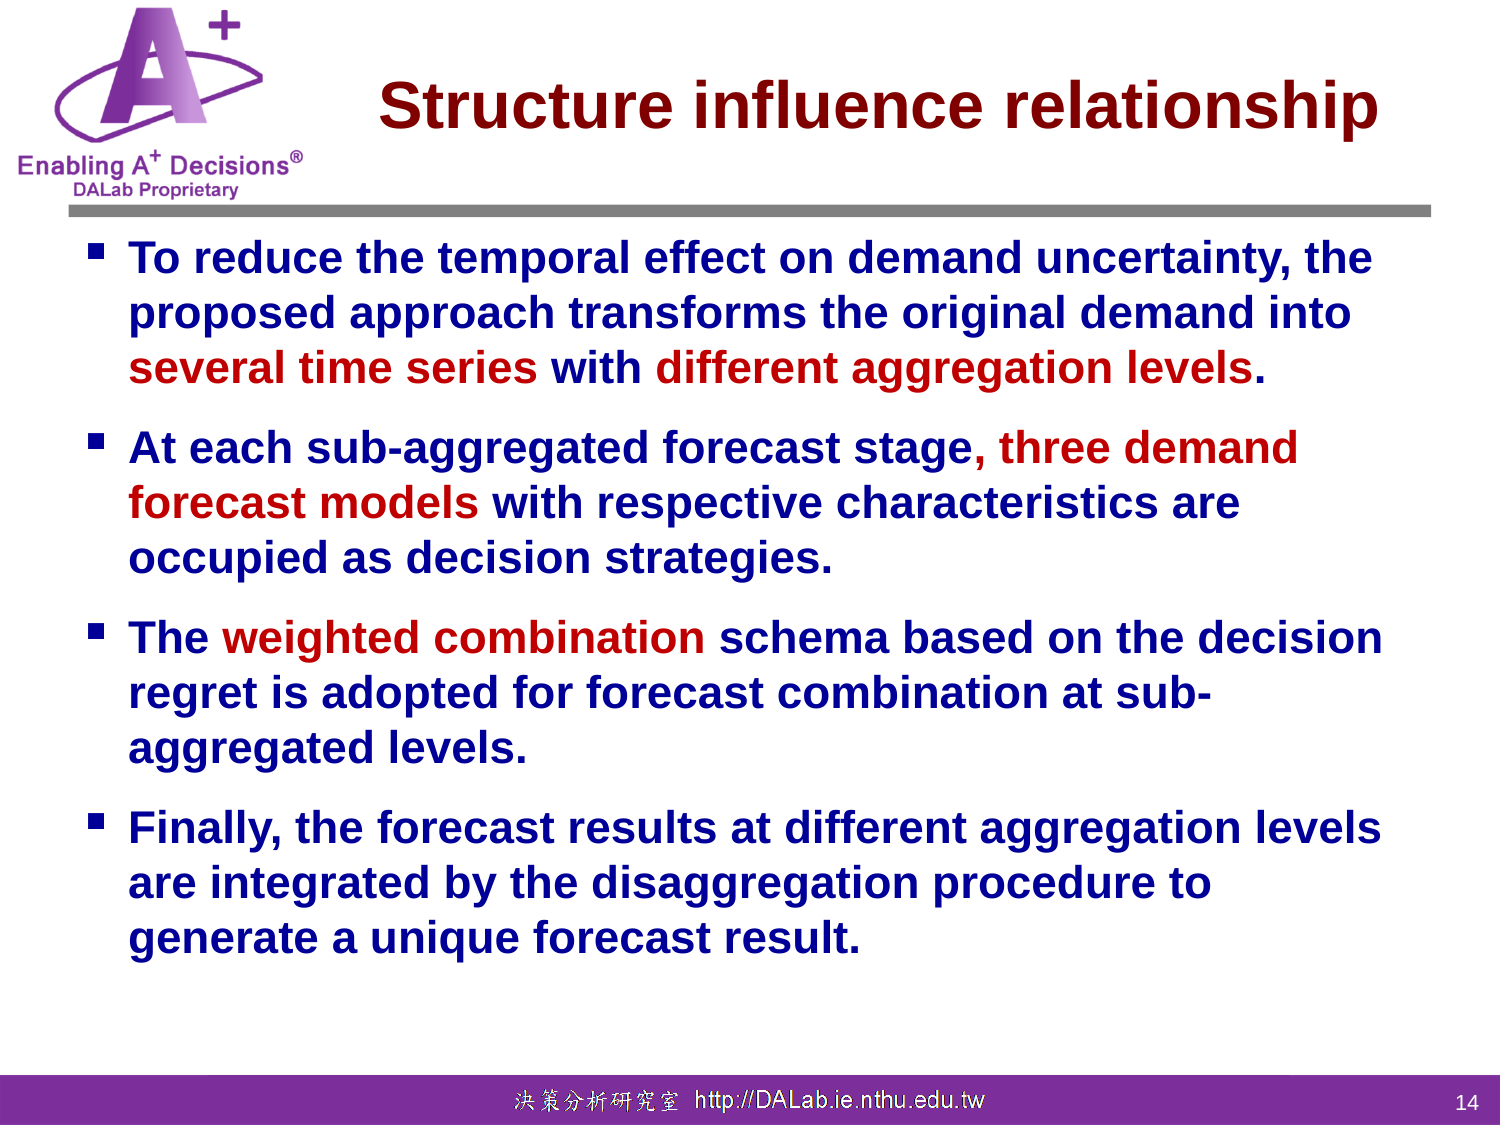

# Structure influence relationship
To reduce the temporal effect on demand uncertainty, the proposed approach transforms the original demand into several time series with different aggregation levels.
At each sub-aggregated forecast stage, three demand forecast models with respective characteristics are occupied as decision strategies.
The weighted combination schema based on the decision regret is adopted for forecast combination at sub-aggregated levels.
Finally, the forecast results at different aggregation levels are integrated by the disaggregation procedure to generate a unique forecast result.
14